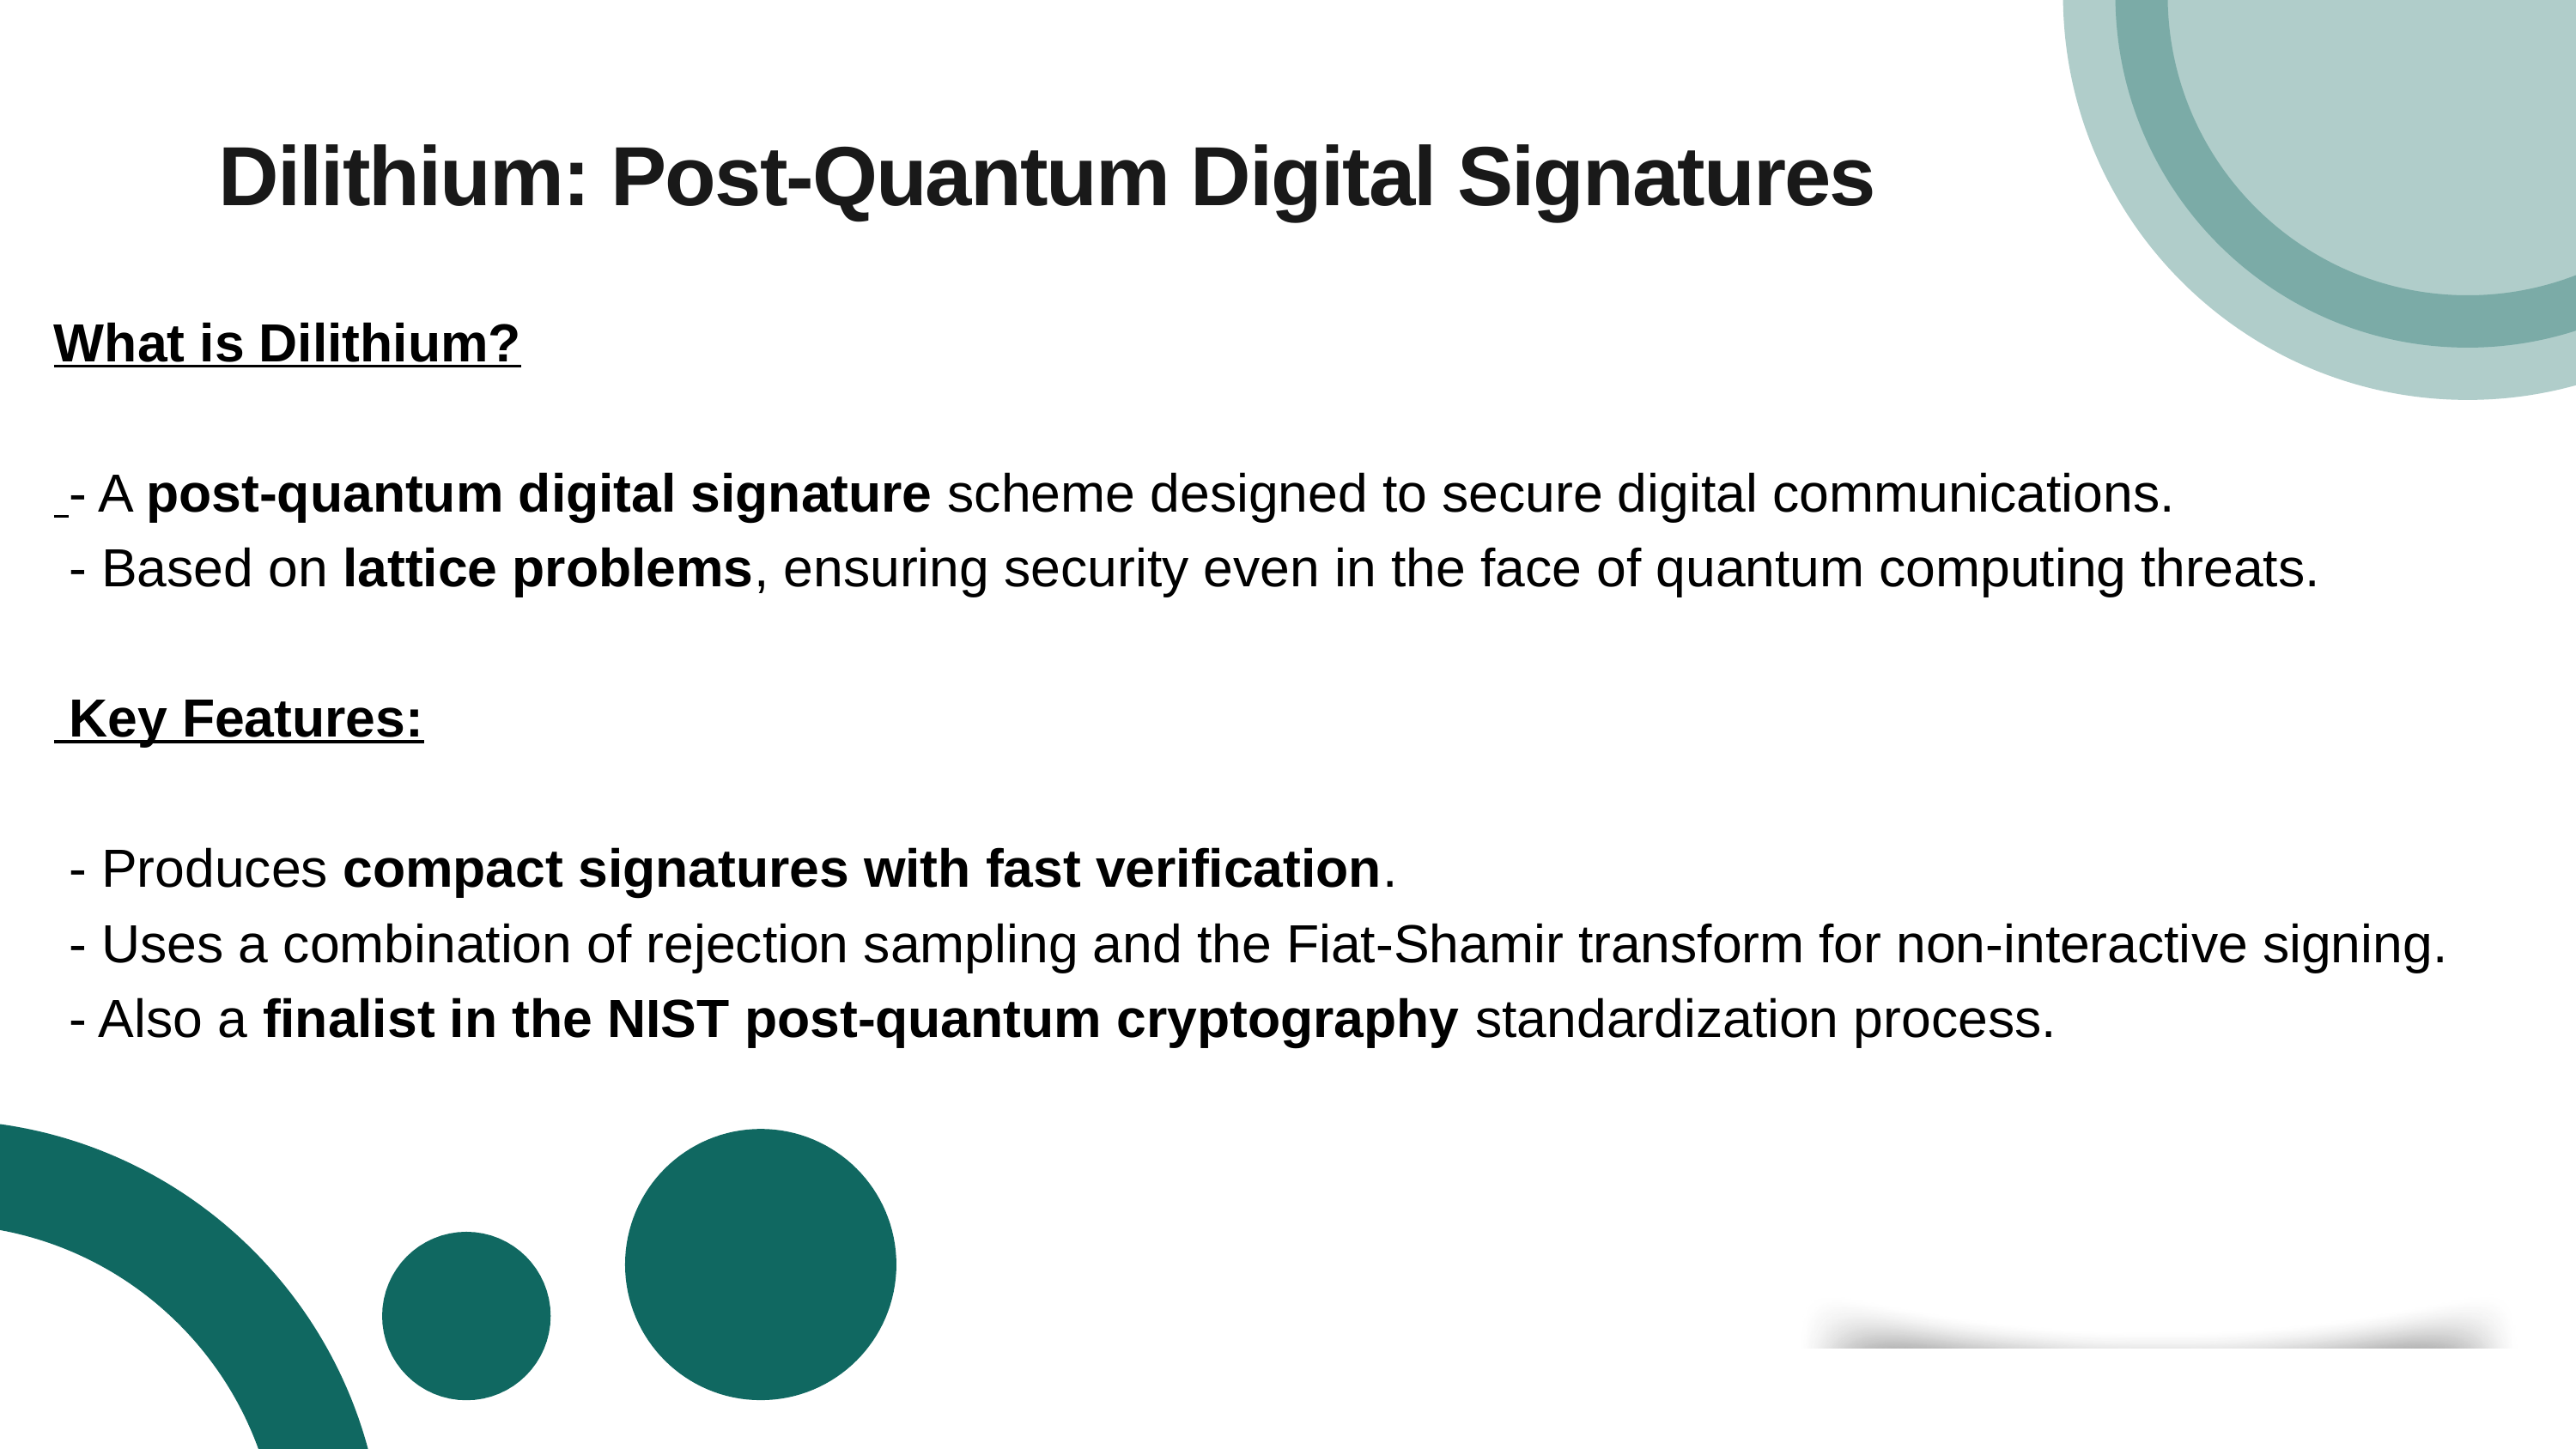

Dilithium: Post-Quantum Digital Signatures
What is Dilithium?

 - A post-quantum digital signature scheme designed to secure digital communications.
 - Based on lattice problems, ensuring security even in the face of quantum computing threats.

 Key Features:

 - Produces compact signatures with fast verification.
 - Uses a combination of rejection sampling and the Fiat-Shamir transform for non-interactive signing.
 - Also a finalist in the NIST post-quantum cryptography standardization process.